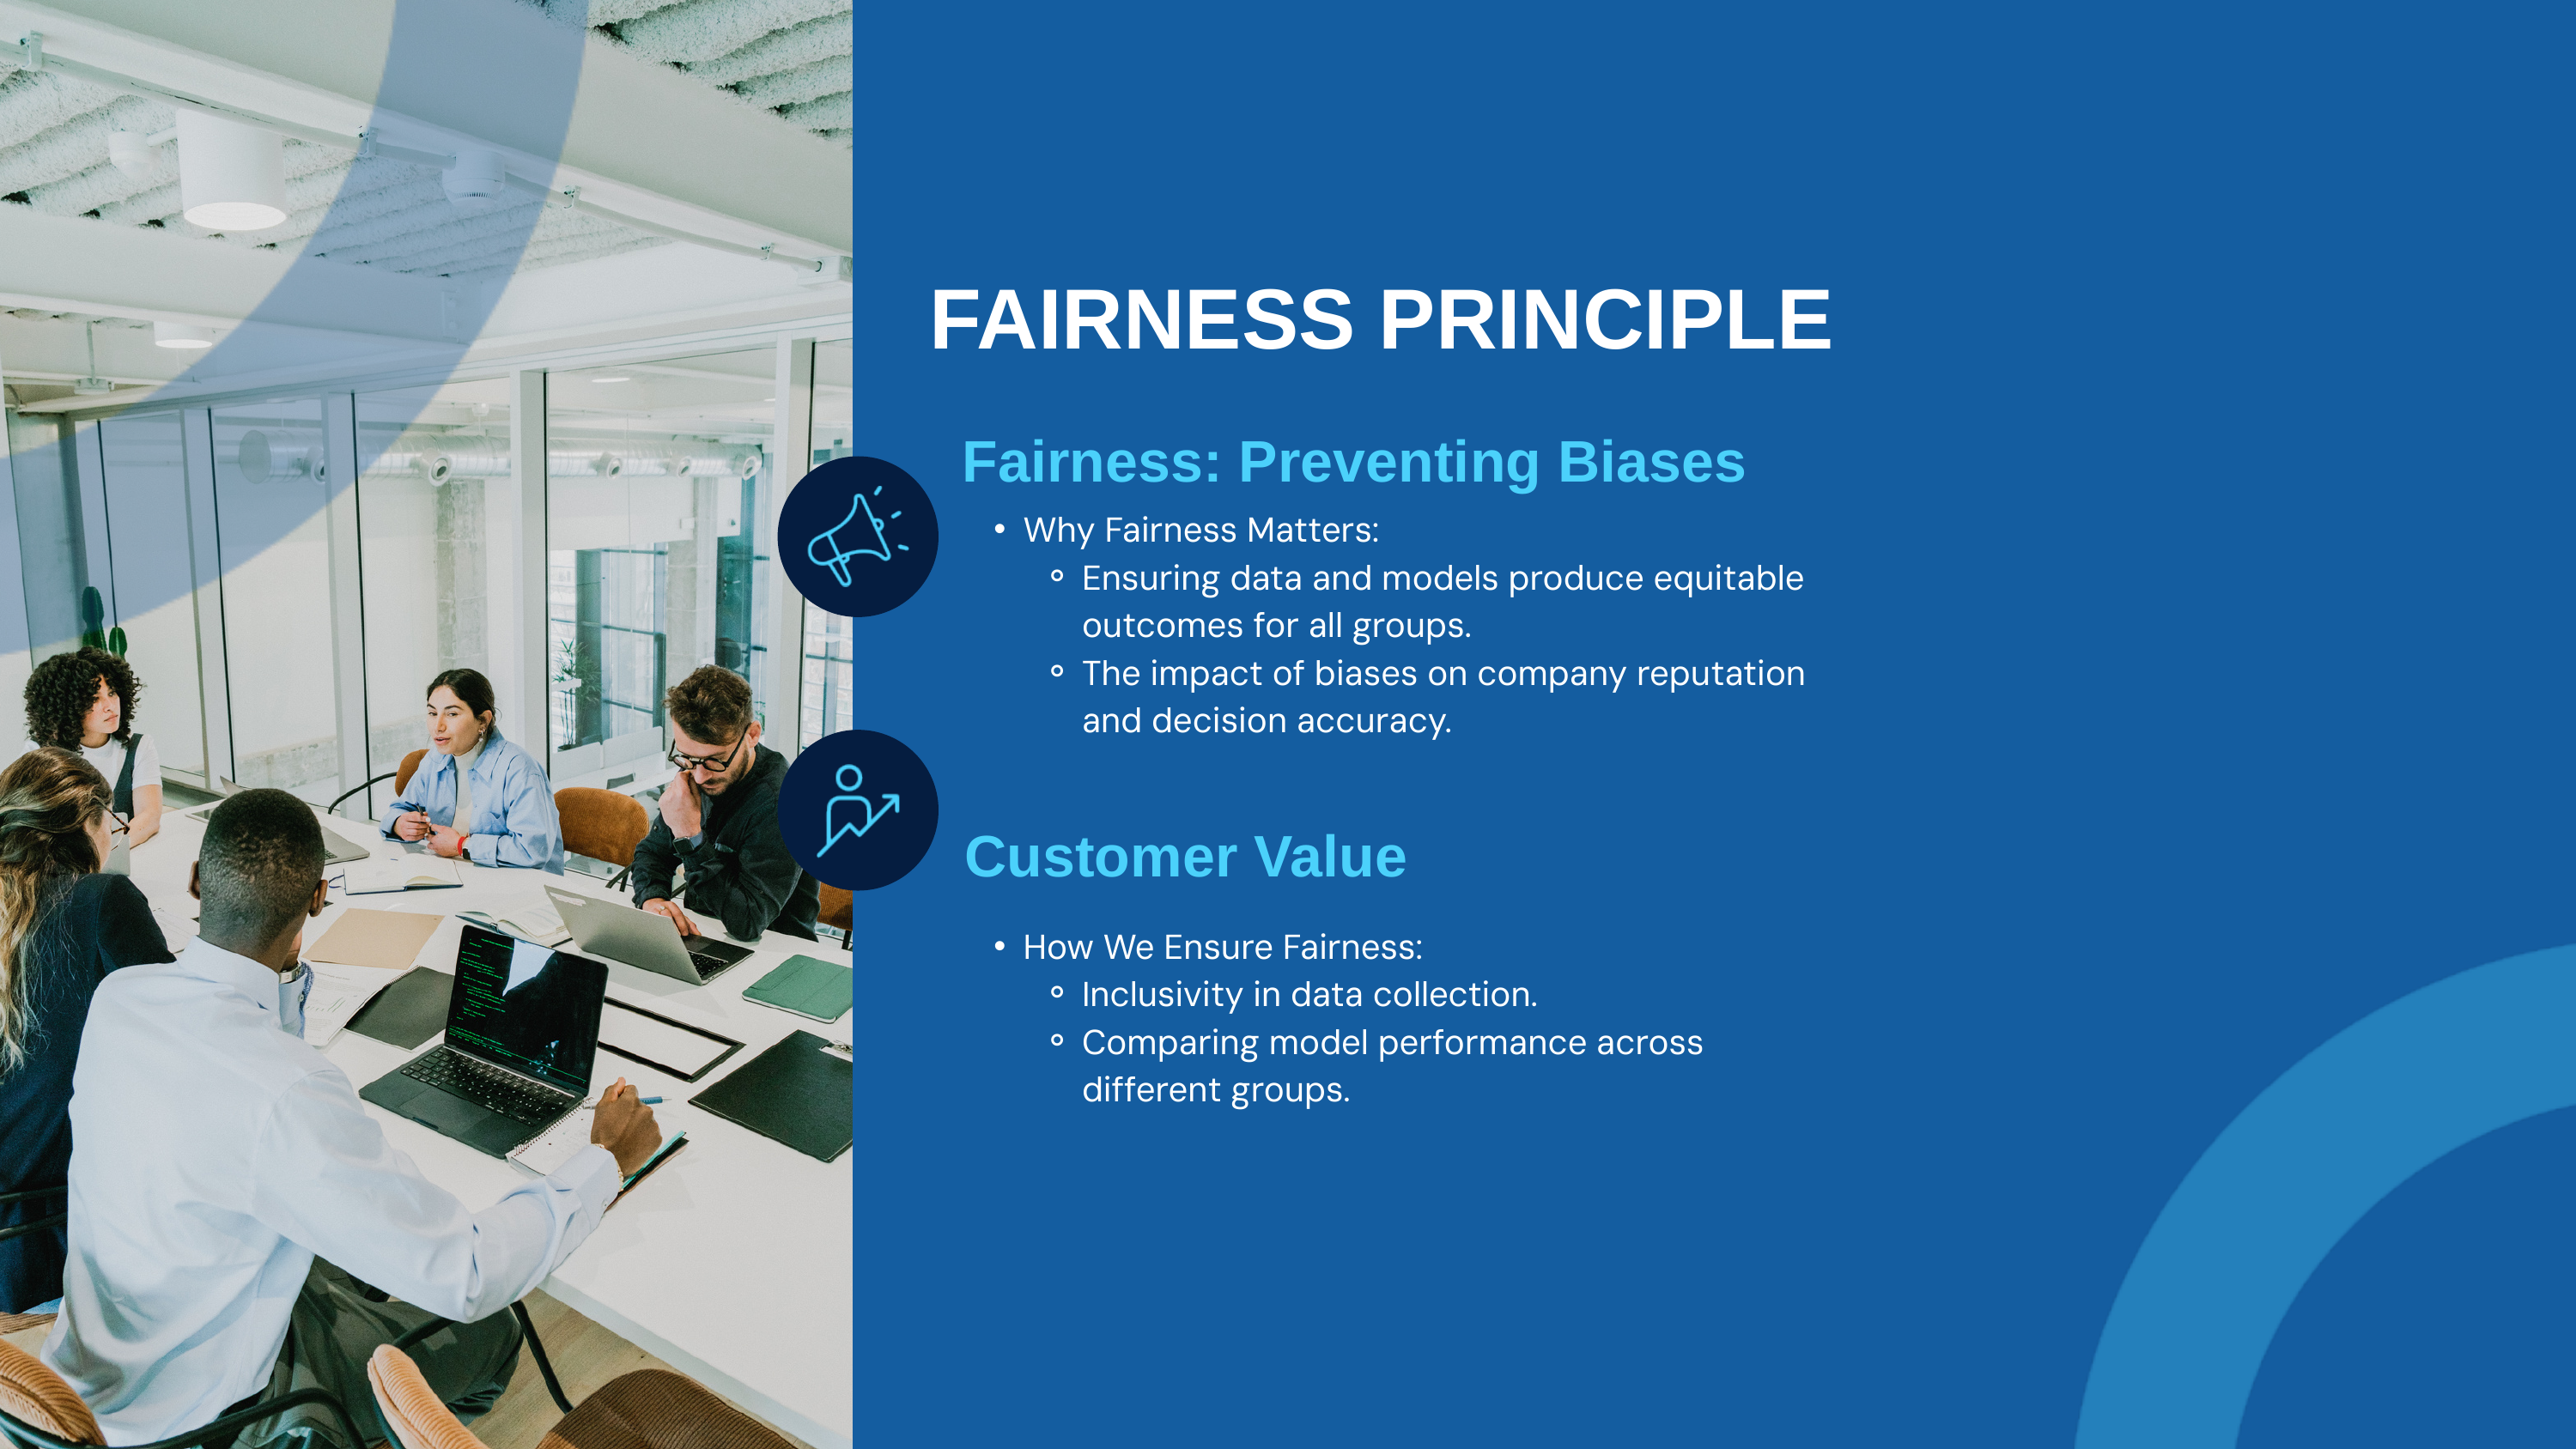

FAIRNESS PRINCIPLE

Fairness: Preventing Biases

Why Fairness Matters:
Ensuring data and models produce equitable outcomes for all groups.
The impact of biases on company reputation and decision accuracy.

Customer Value
How We Ensure Fairness:
Inclusivity in data collection.
Comparing model performance across different groups.